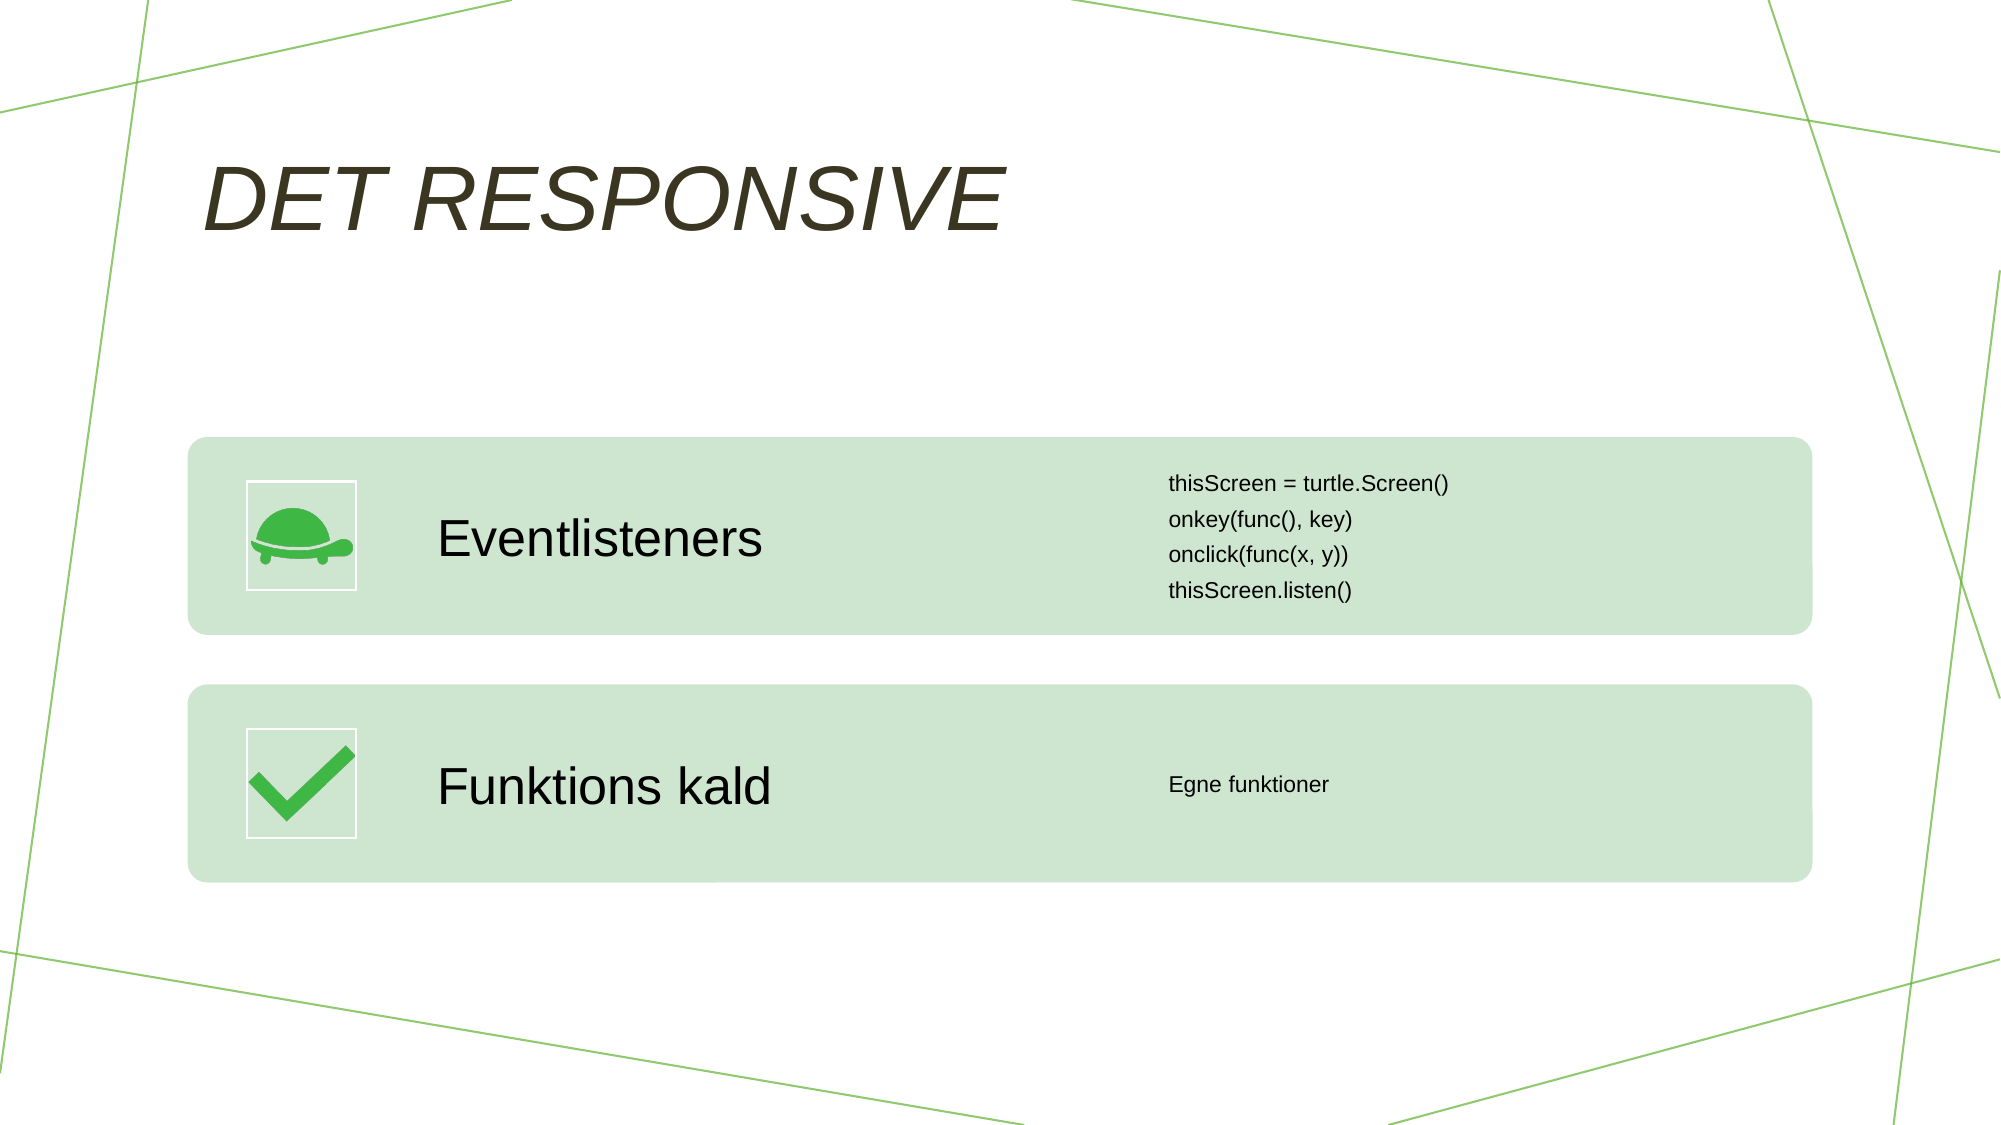

# Det responsive
Eventlisteners
thisScreen = turtle.Screen()
onkey(func(), key)
onclick(func(x, y))
thisScreen.listen()
Funktions kald
Egne funktioner